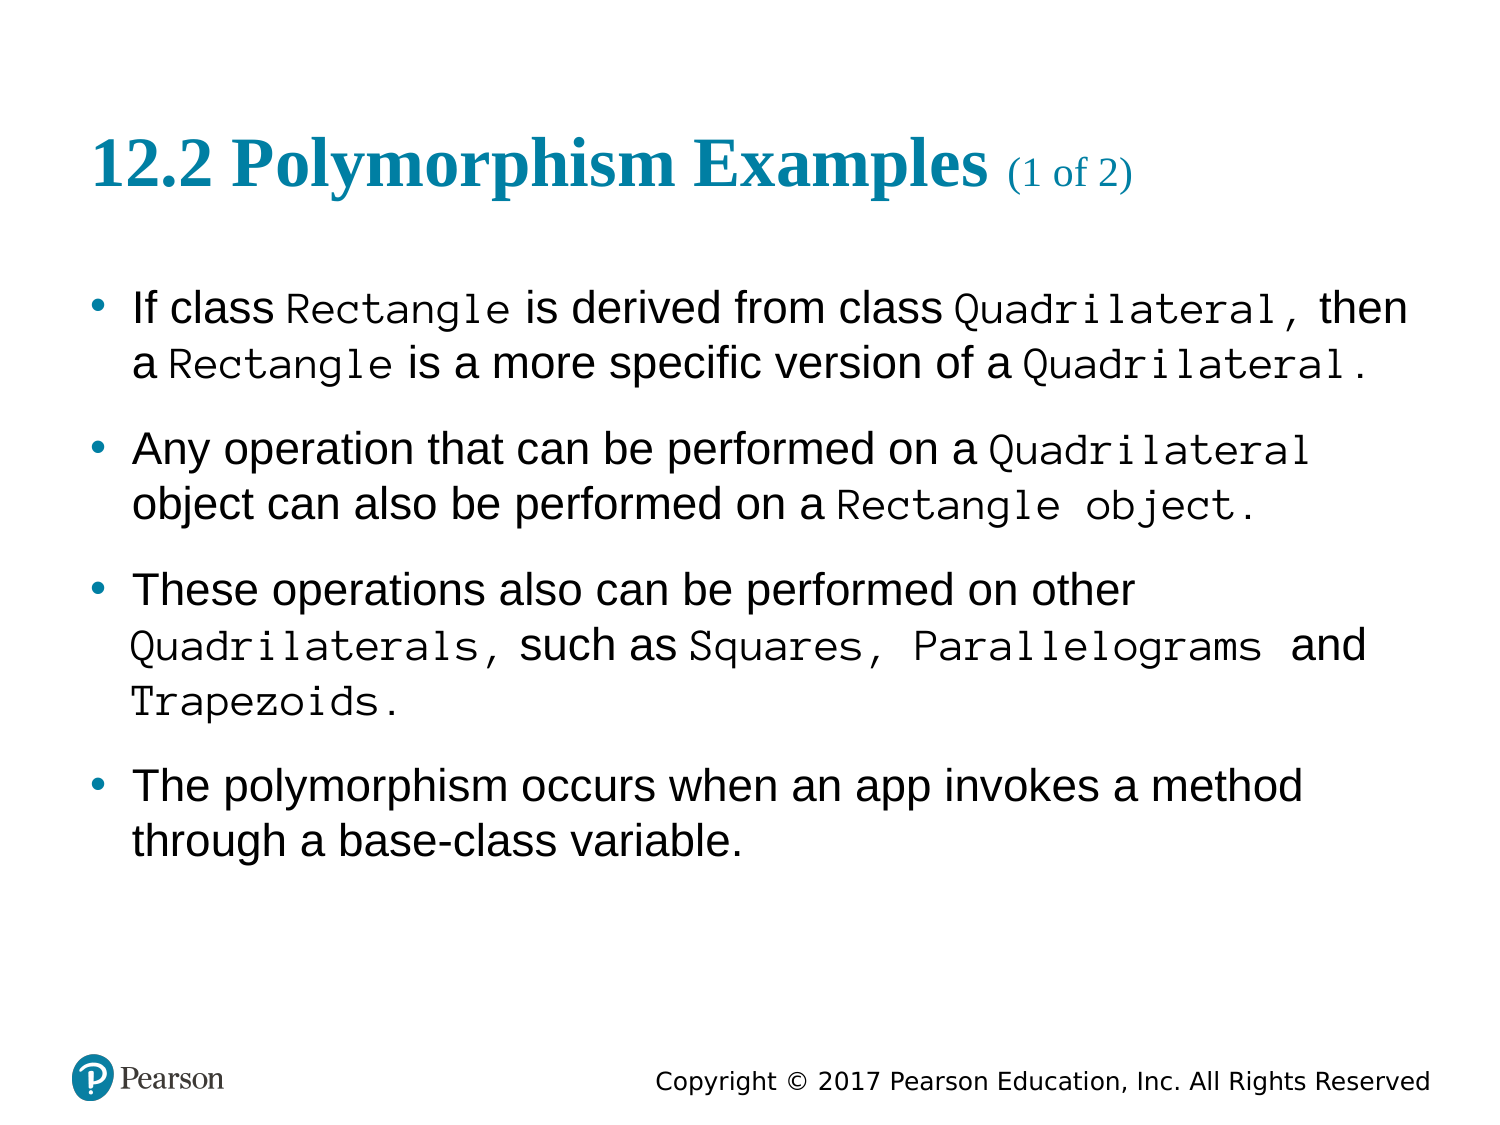

# 12.2 Polymorphism Examples (1 of 2)
If class Rectangle is derived from class Quadrilateral, then a Rectangle is a more specific version of a Quadrilateral.
Any operation that can be performed on a Quadrilateral object can also be performed on a Rectangle object.
These operations also can be performed on other Quadrilaterals, such as Squares, Parallelograms and Trapezoids.
The polymorphism occurs when an app invokes a method through a base-class variable.